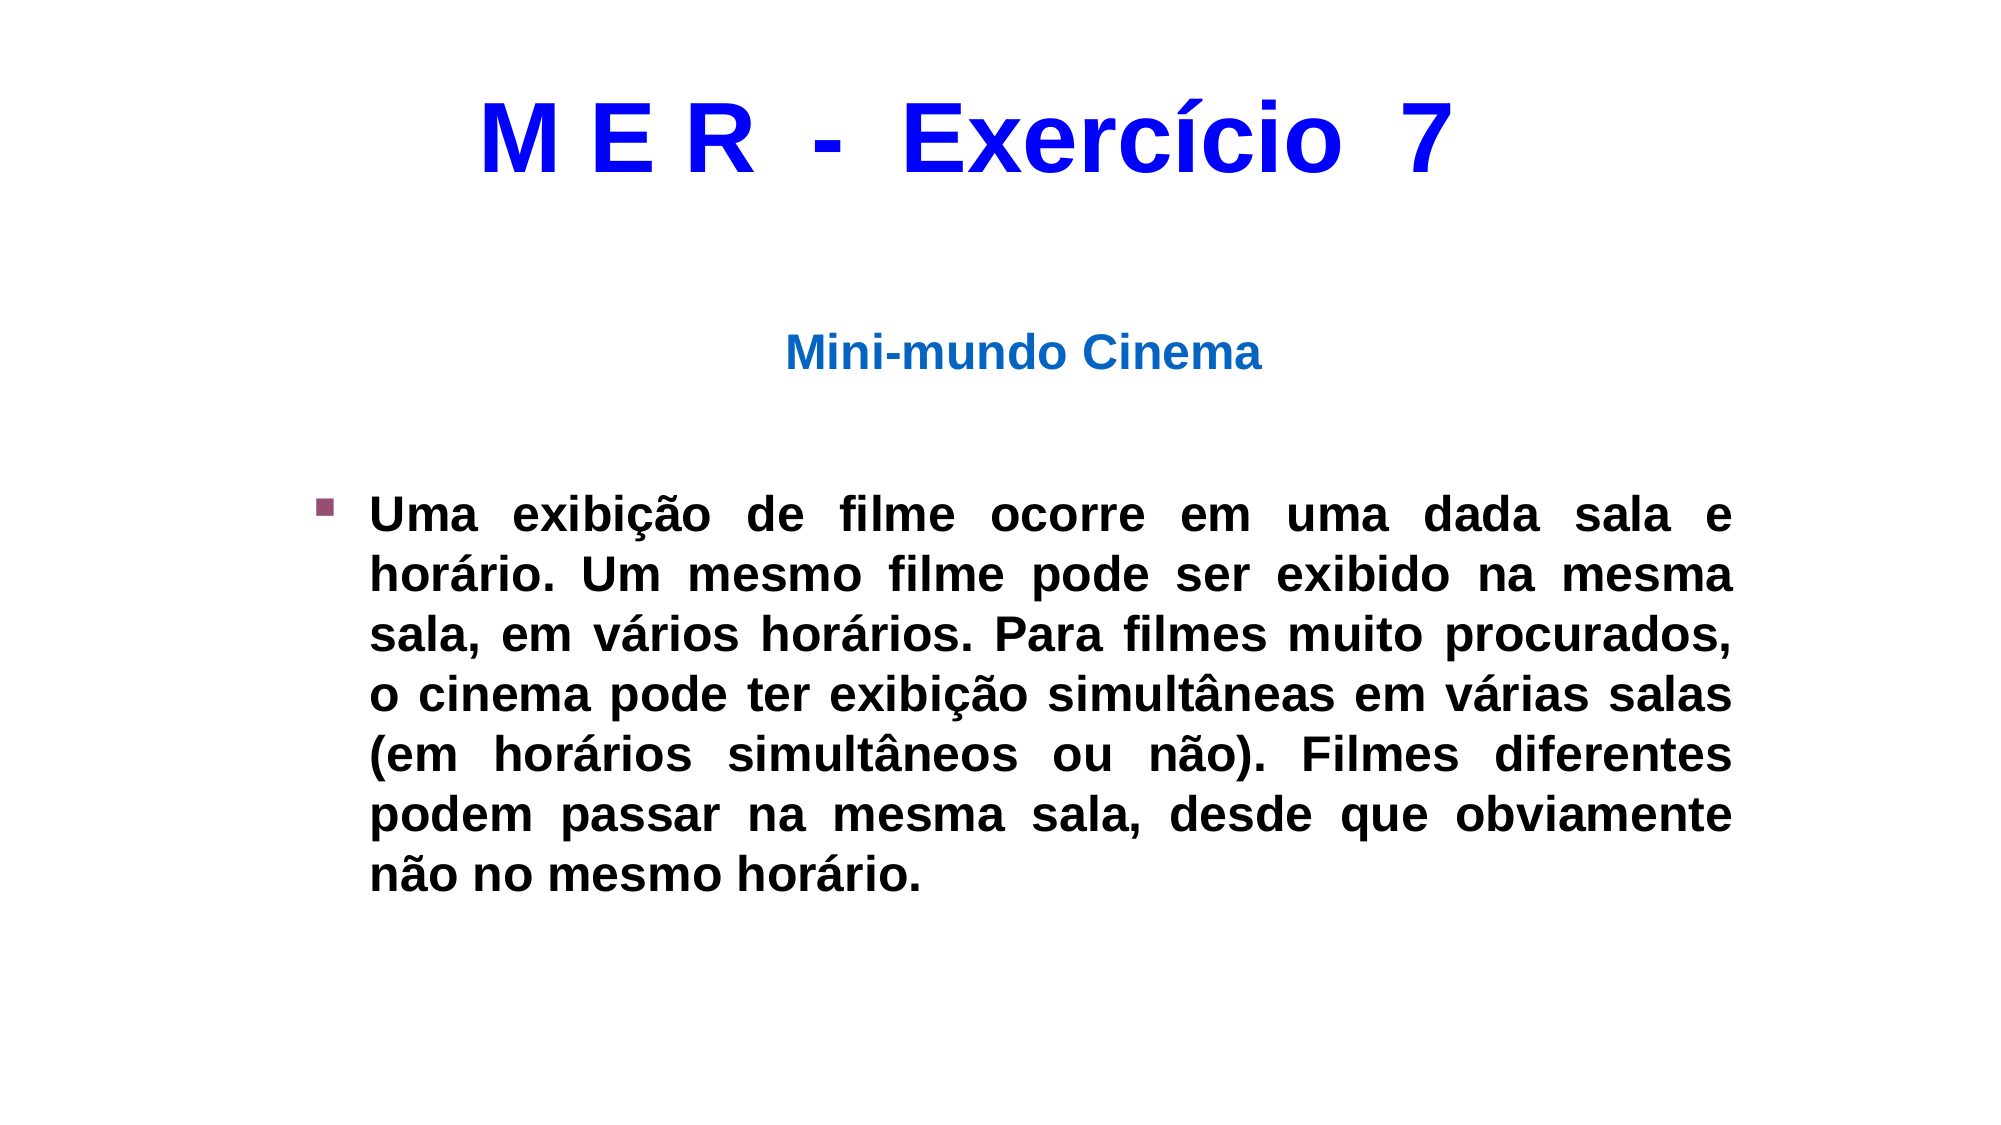

M E R  -  Exercício  7
Mini-mundo Cinema

Uma exibição de filme ocorre em uma dada sala e horário. Um mesmo filme pode ser exibido na mesma sala, em vários horários. Para filmes muito procurados, o cinema pode ter exibição simultâneas em várias salas (em horários simultâneos ou não). Filmes diferentes podem passar na mesma sala, desde que obviamente não no mesmo horário.